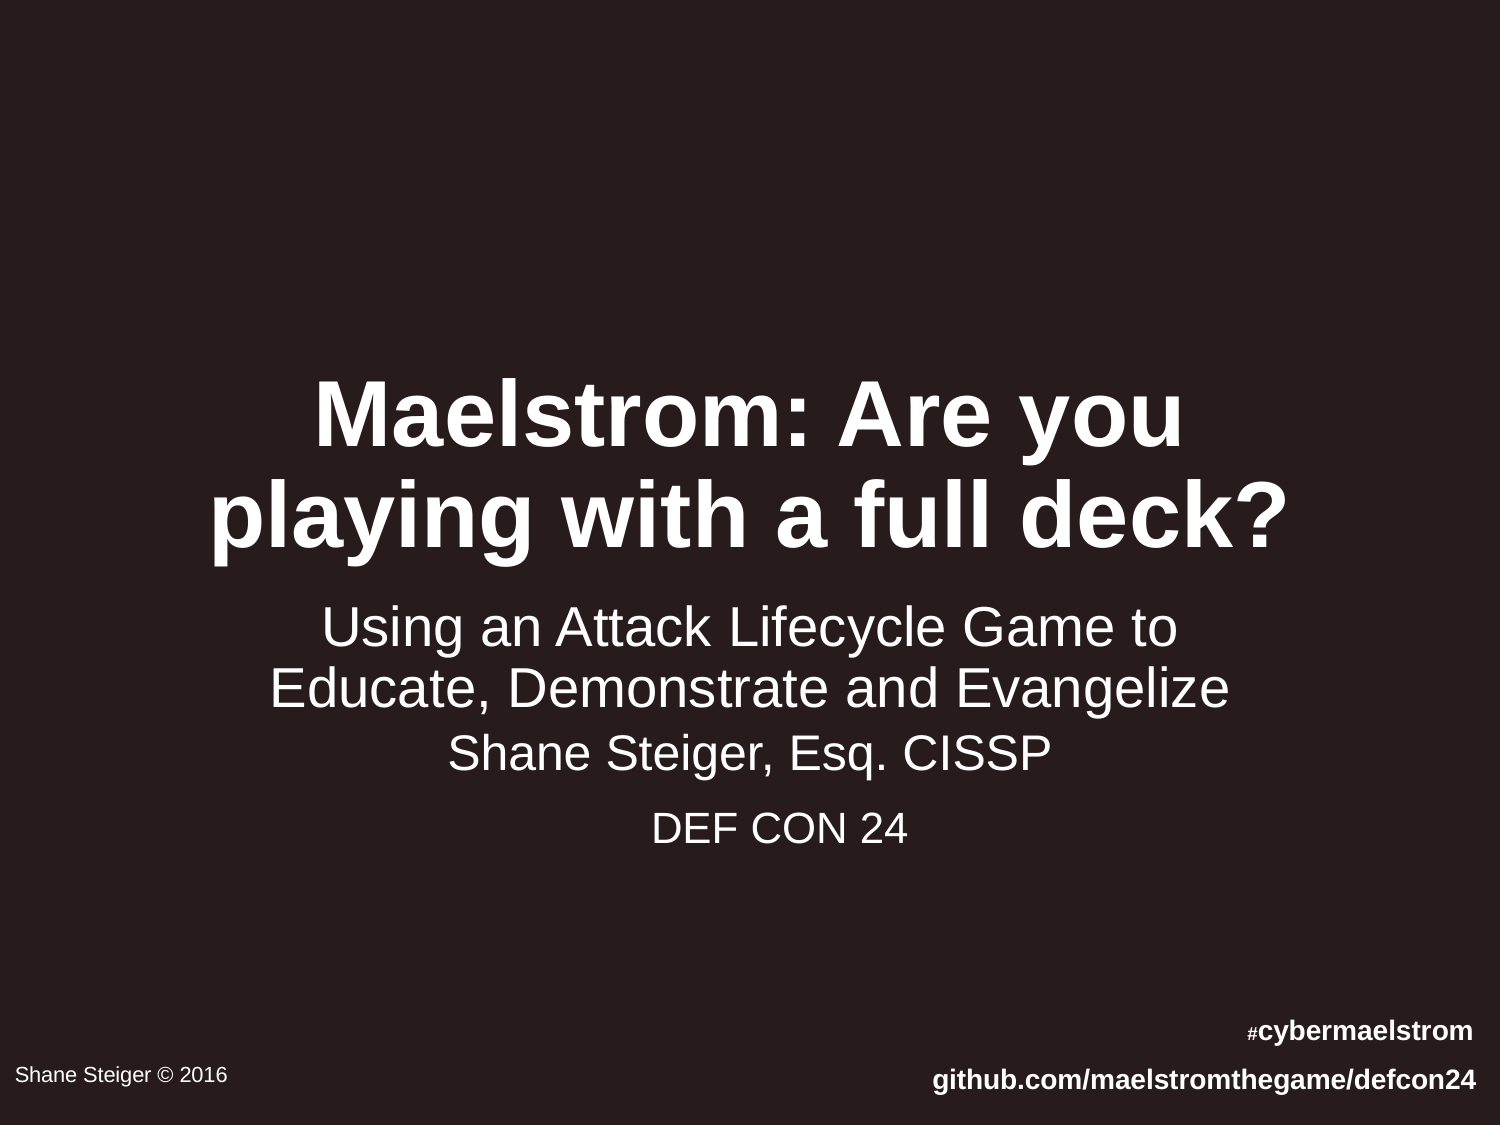

# Maelstrom: Are you playing with a full deck?
Using an Attack Lifecycle Game to Educate, Demonstrate and Evangelize

Shane Steiger, Esq. CISSP
DEF CON 24
#cybermaelstrom
Shane Steiger © 2016
github.com/maelstromthegame/defcon24